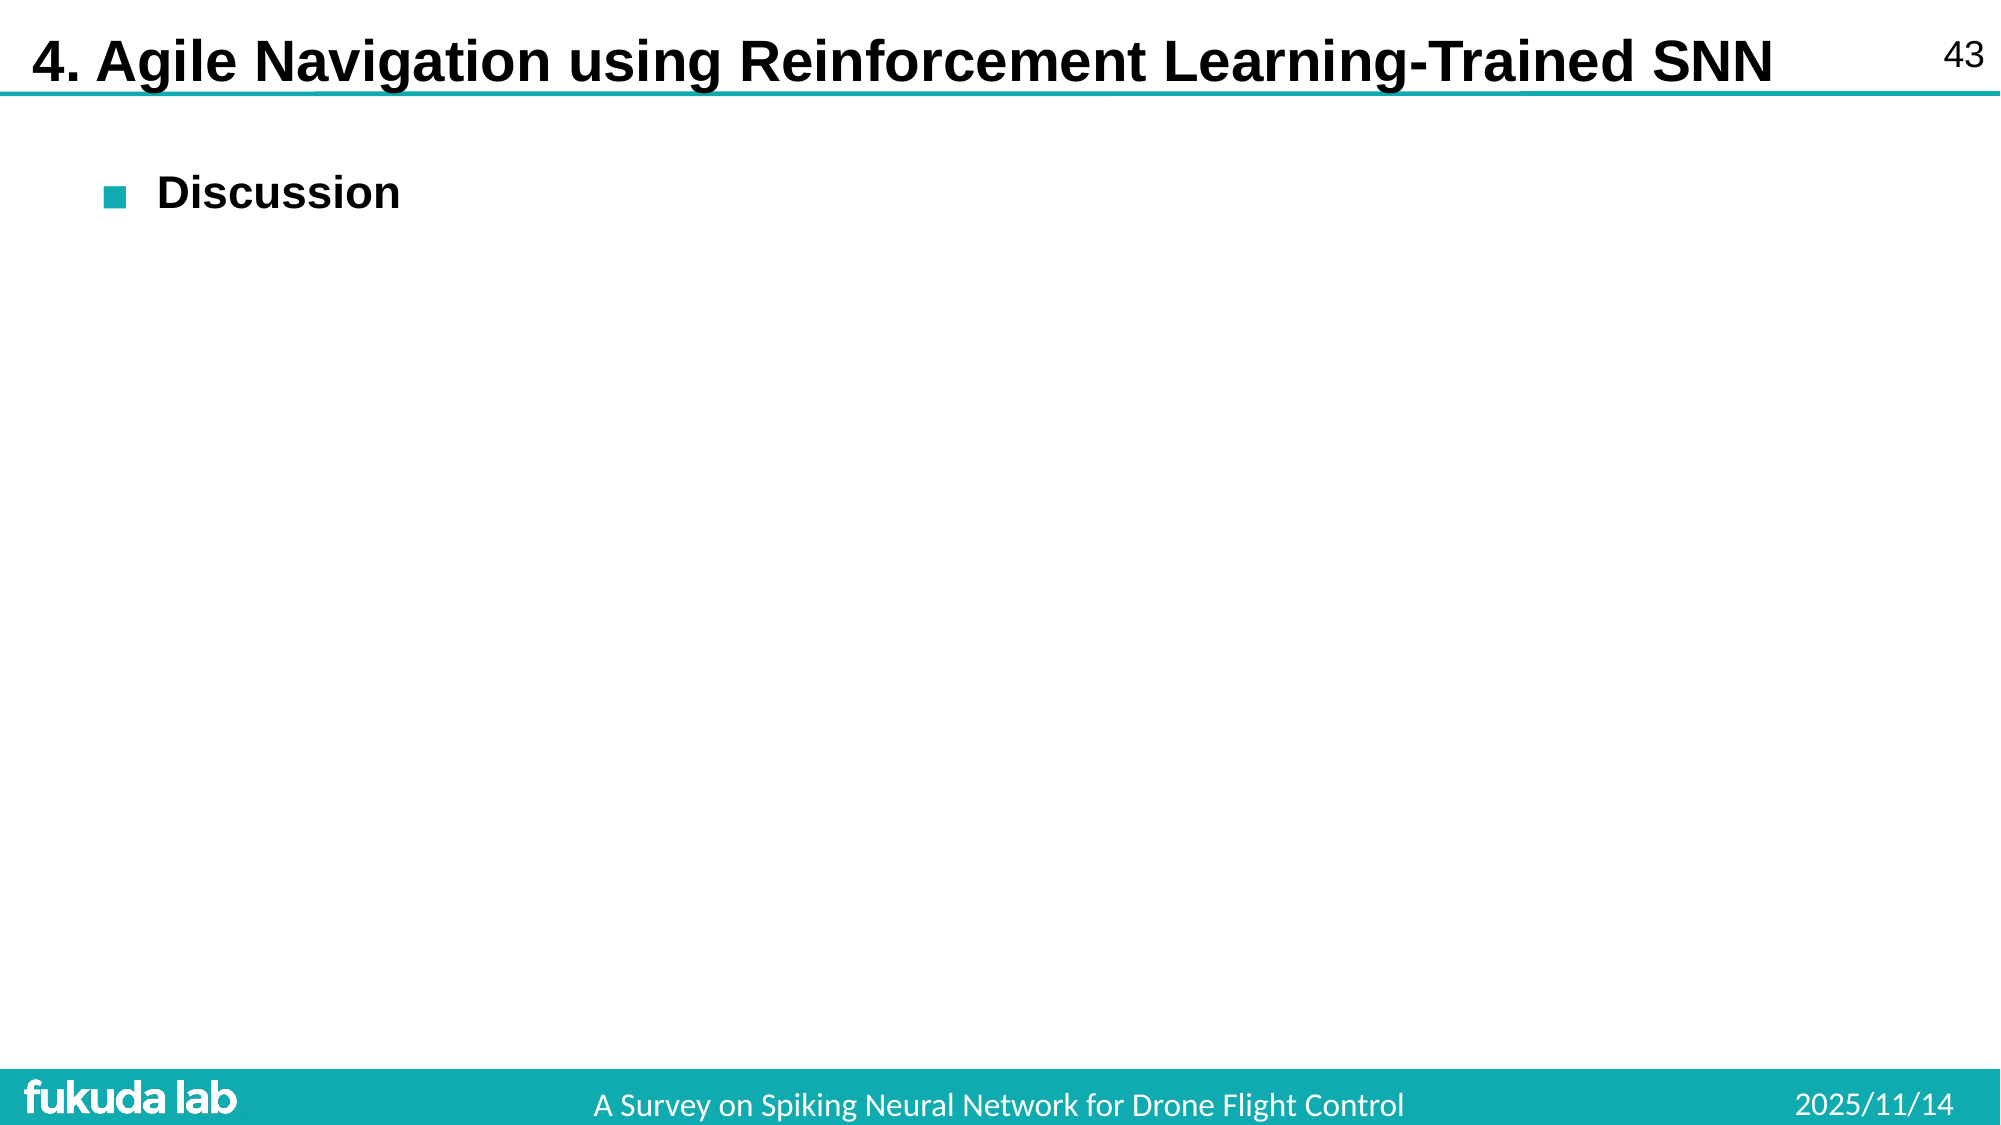

# 4. Agile Navigation using Reinforcement Learning-Trained SNN
43
Discussion